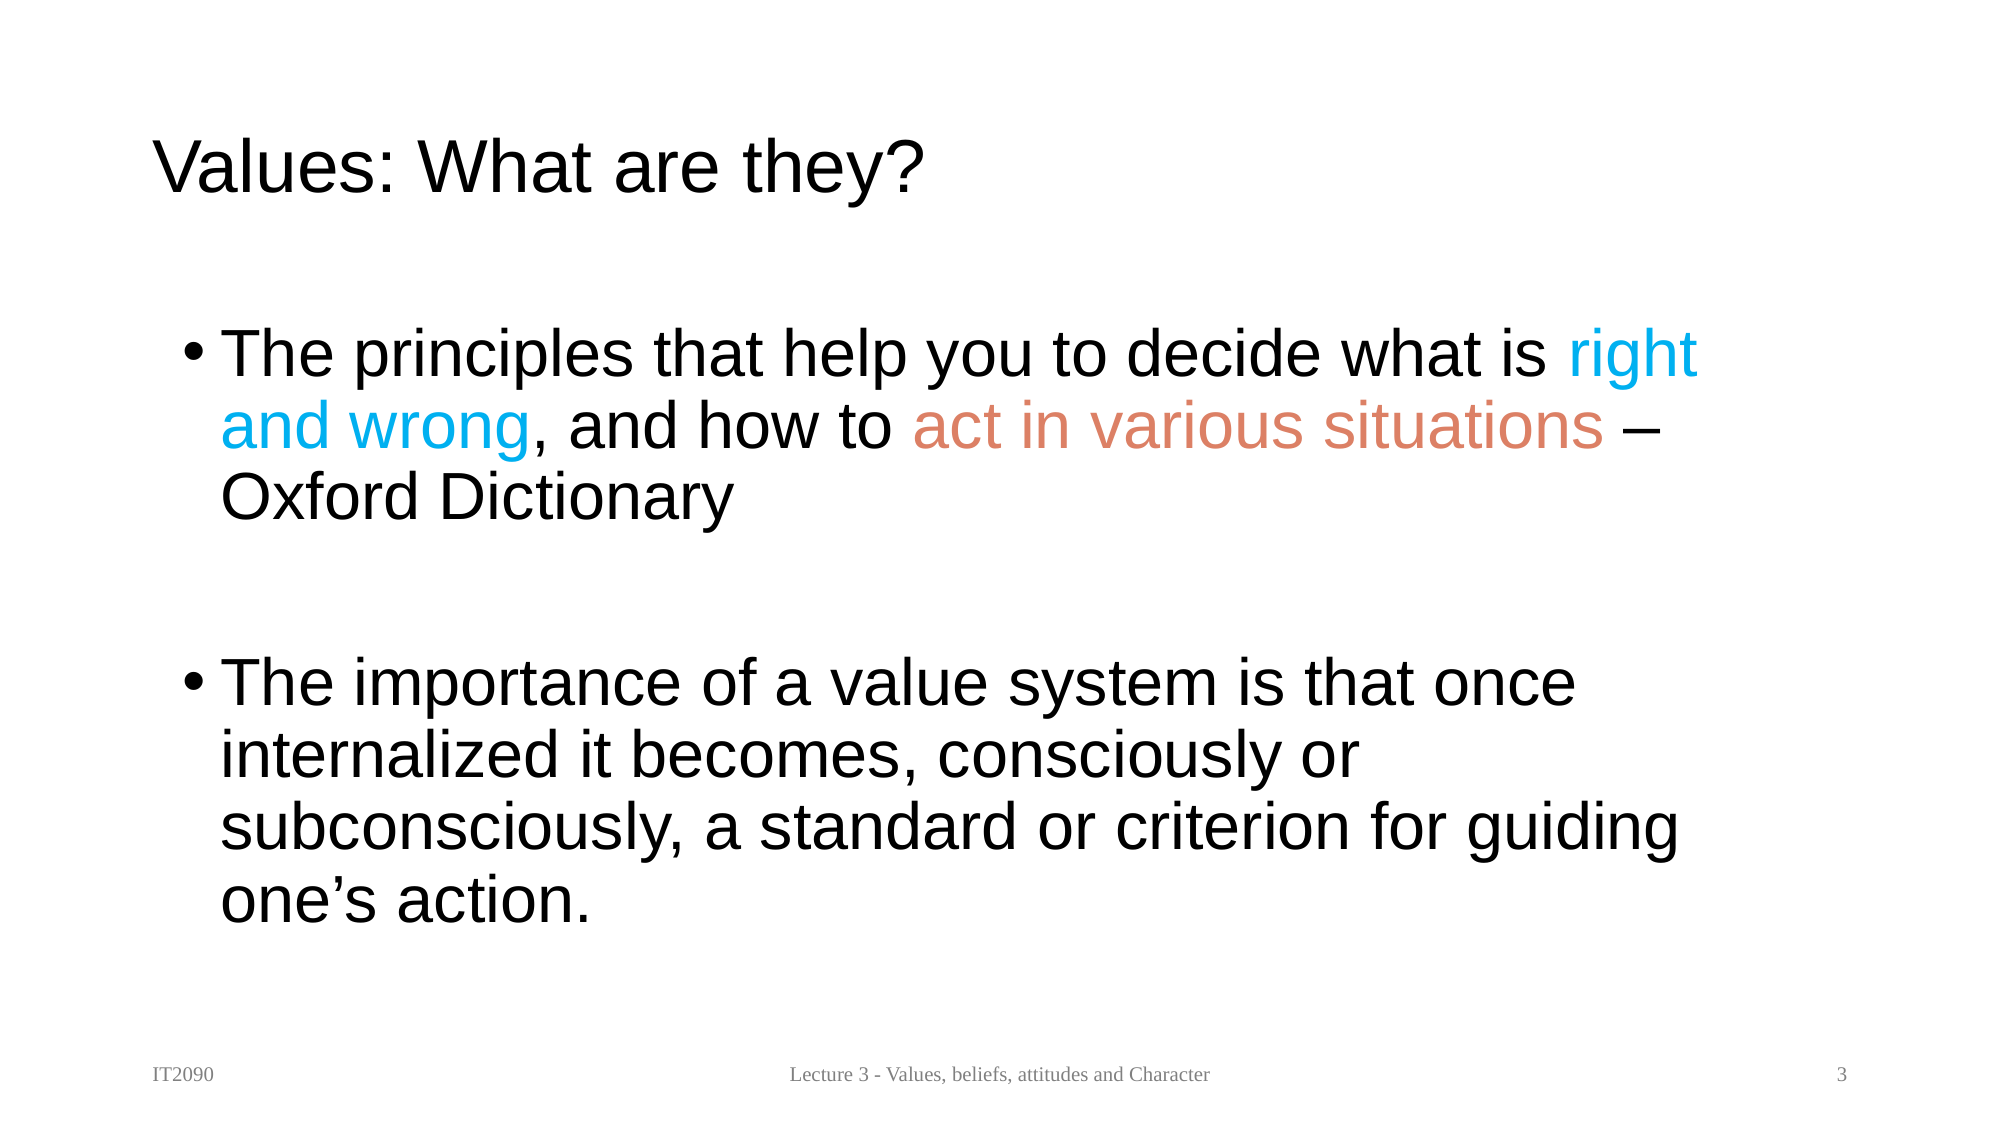

# Values: What are they?
The principles that help you to decide what is right and wrong, and how to act in various situations – Oxford Dictionary

The importance of a value system is that once internalized it becomes, consciously or subconsciously, a standard or criterion for guiding one’s action.
IT2090
Lecture 3 - Values, beliefs, attitudes and Character
3